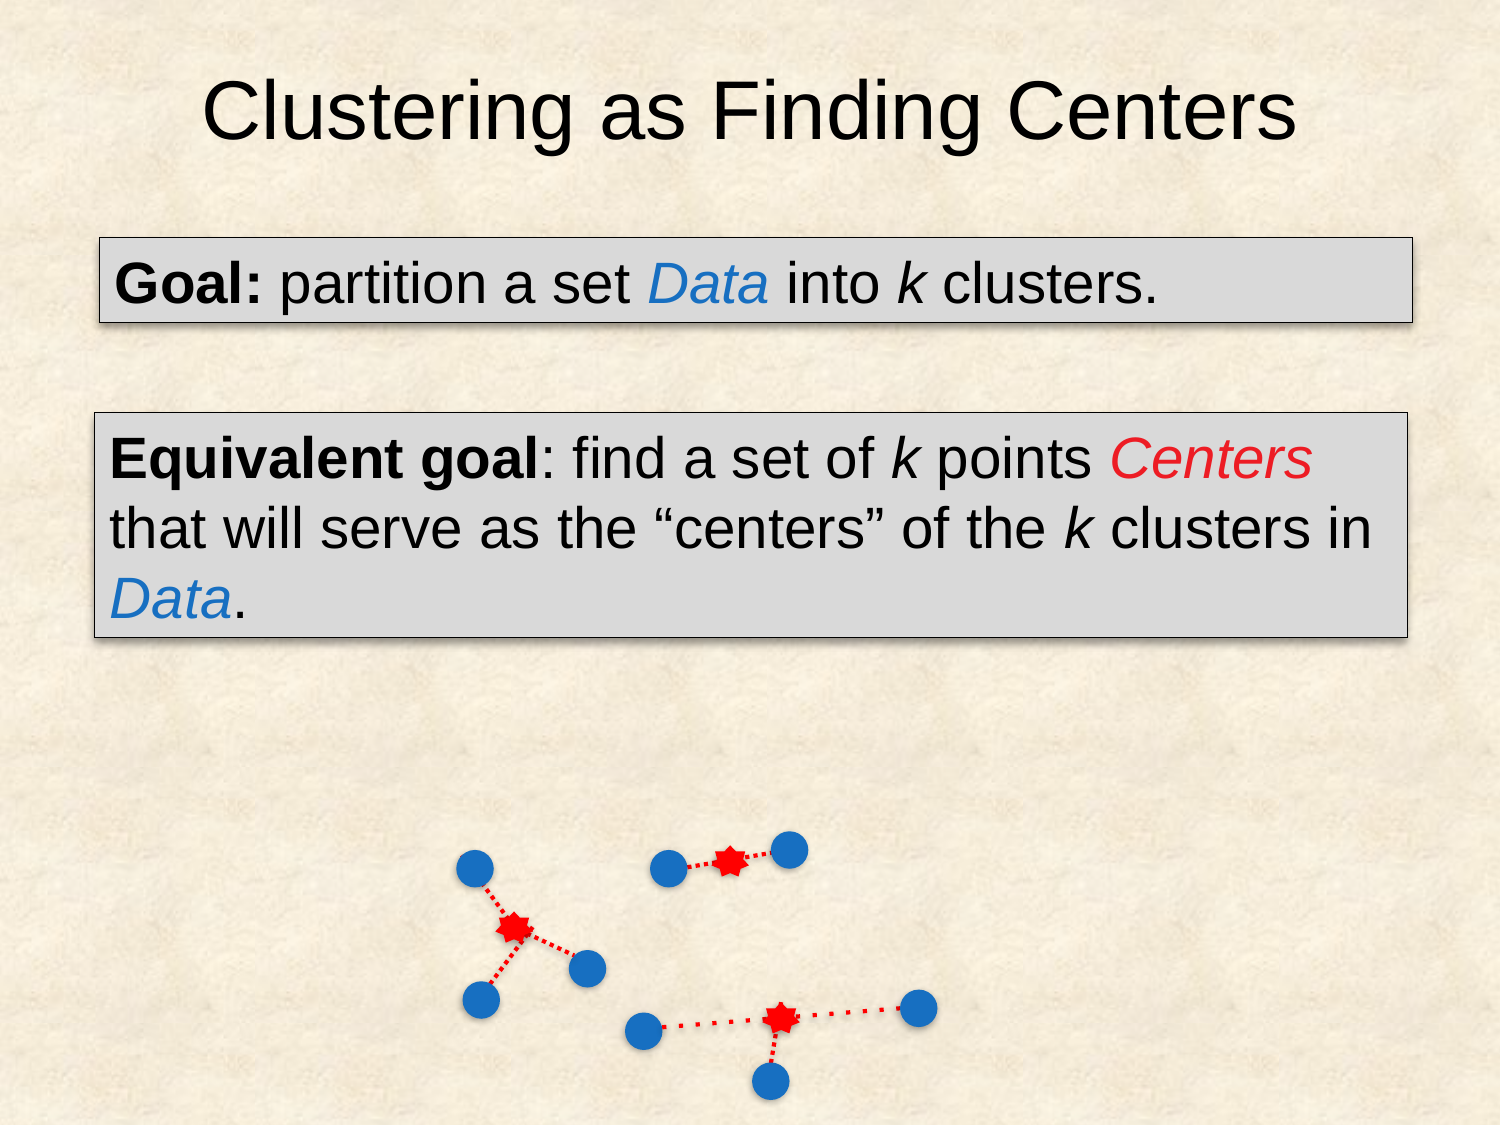

# Clustering as Finding Centers
Goal: partition a set Data into k clusters.
Equivalent goal: find a set of k points Centers that will serve as the “centers” of the k clusters in Data.